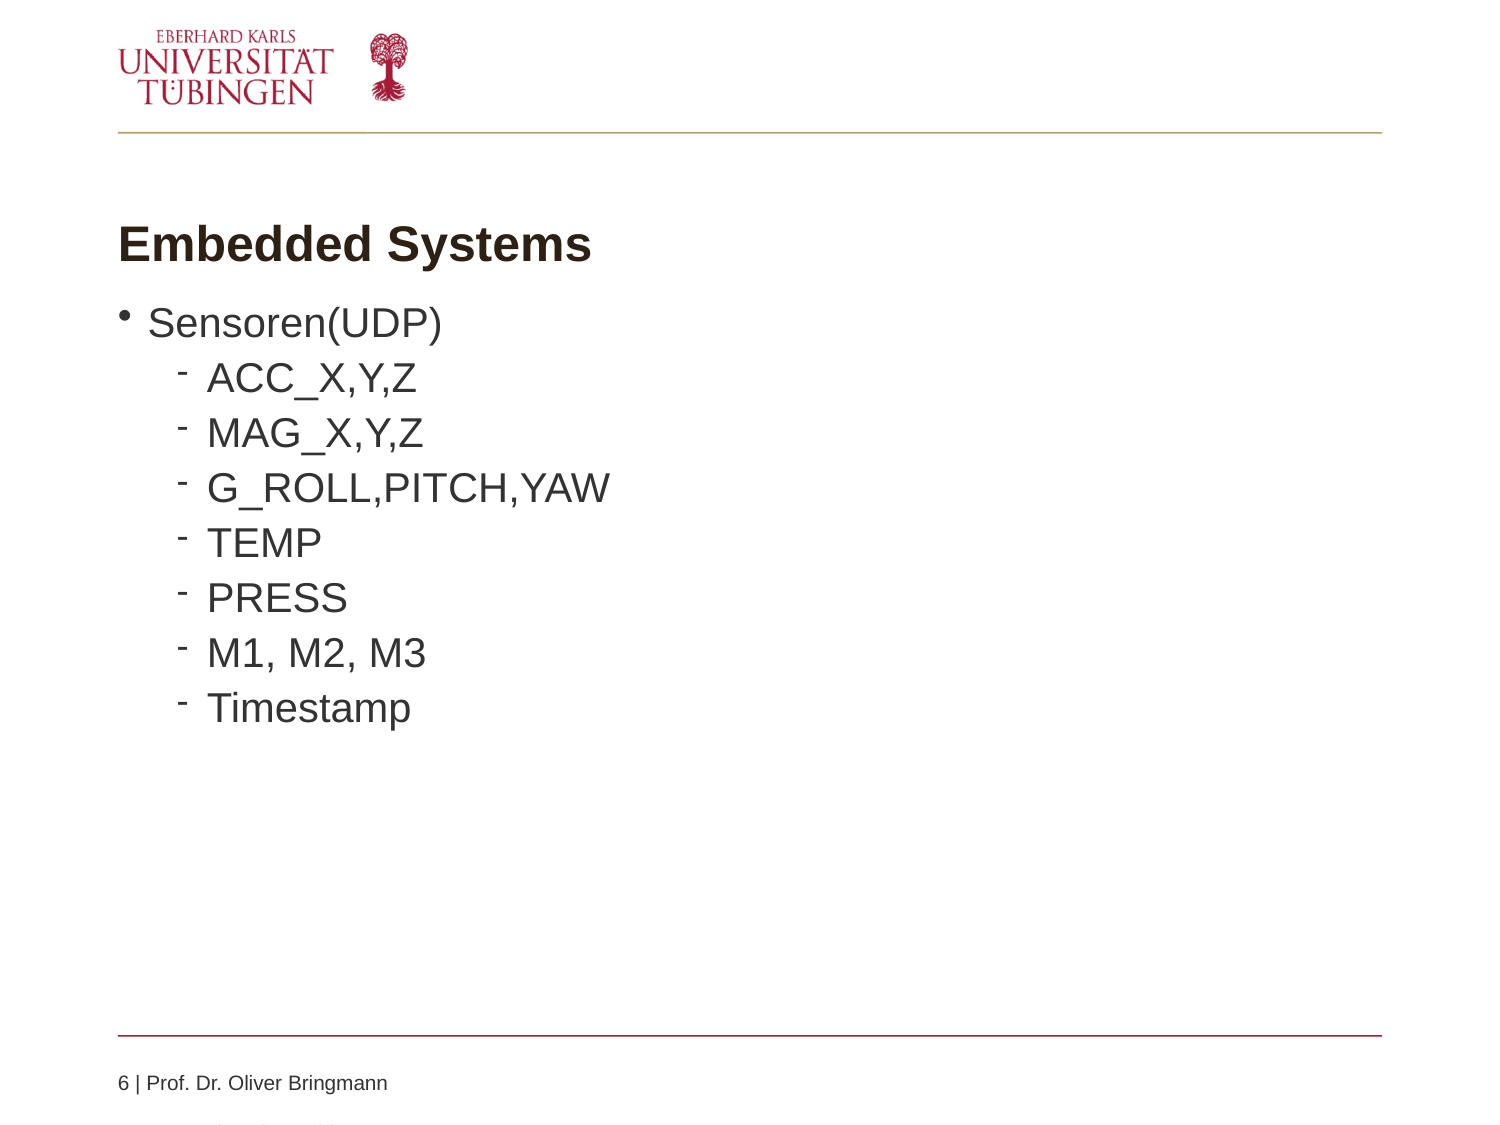

# Embedded Systems
Sensoren(UDP)
ACC_X,Y,Z
MAG_X,Y,Z
G_ROLL,PITCH,YAW
TEMP
PRESS
M1, M2, M3
Timestamp